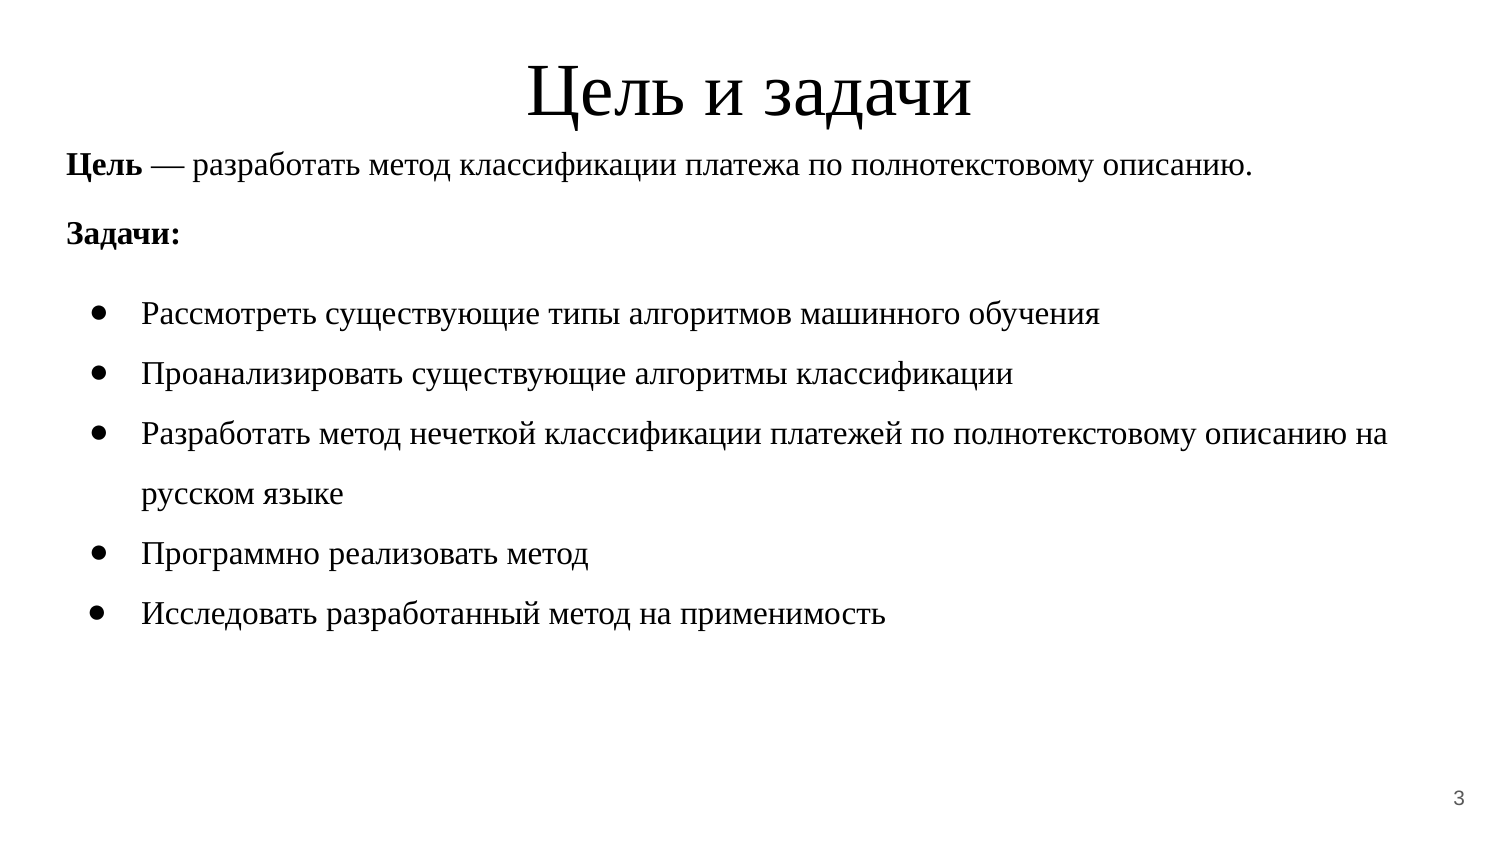

Цель и задачи
Цель — разработать метод классификации платежа по полнотекстовому описанию.
Задачи:
Рассмотреть существующие типы алгоритмов машинного обучения
Проанализировать существующие алгоритмы классификации
Разработать метод нечеткой классификации платежей по полнотекстовому описанию на русском языке
Программно реализовать метод
Исследовать разработанный метод на применимость
3